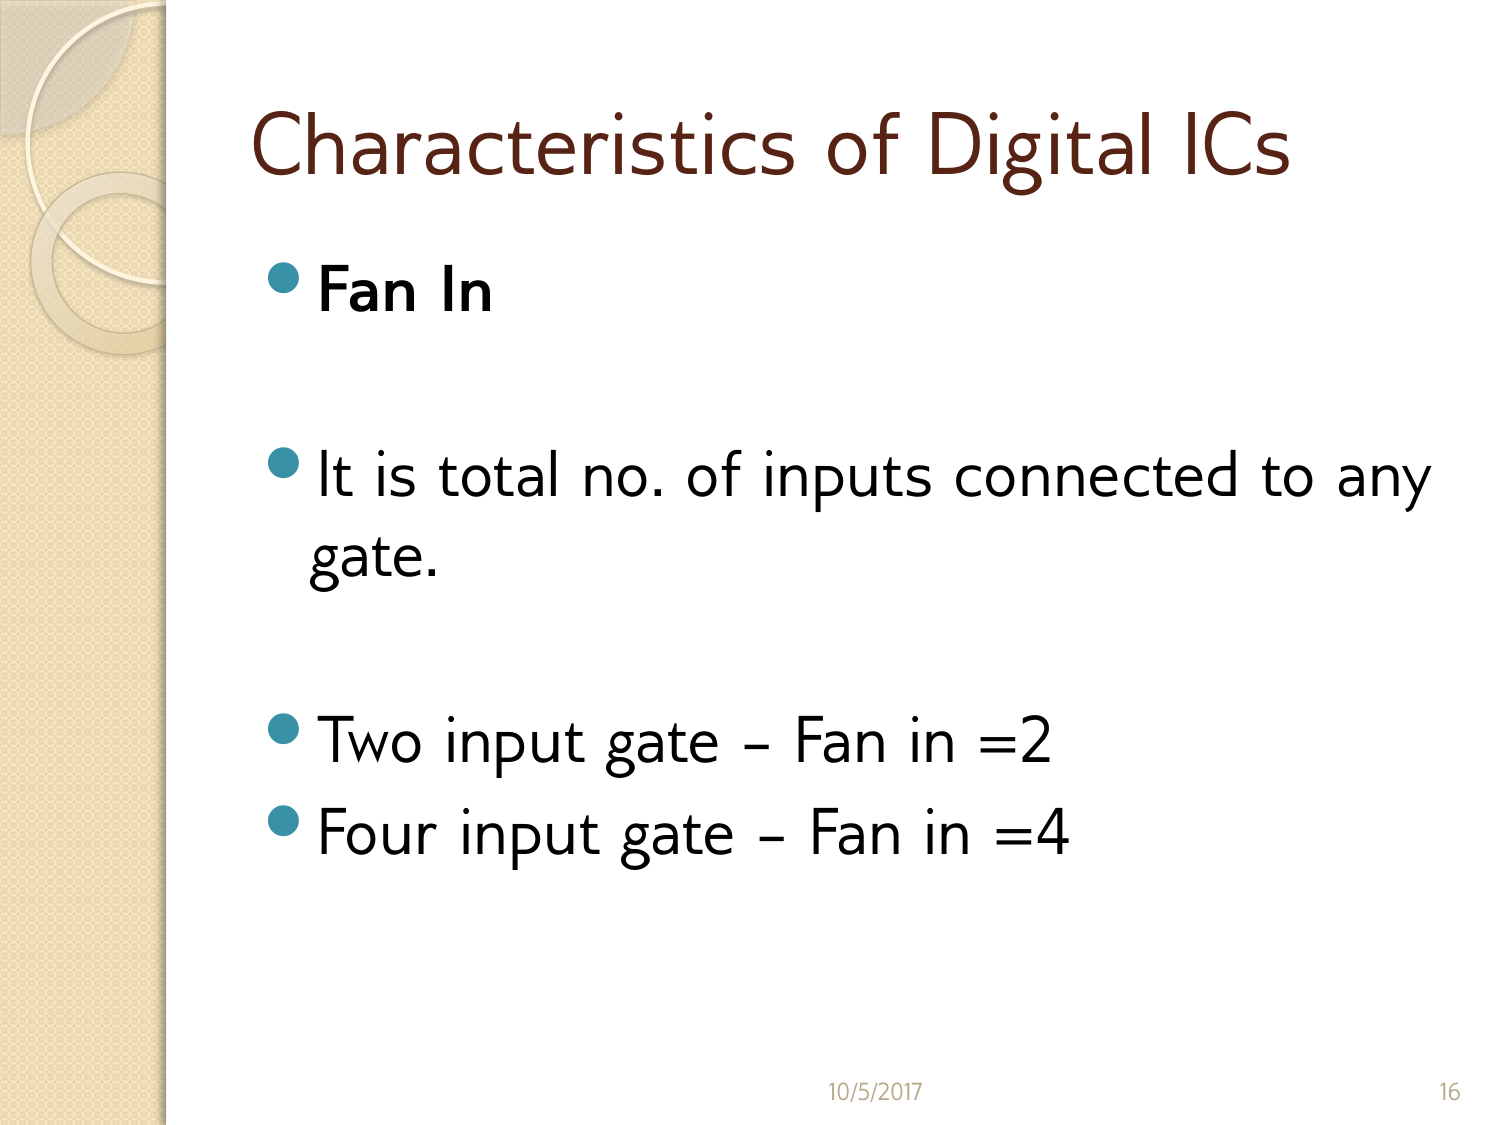

# Characteristics of Digital ICs
Fan In

It is total no. of inputs connected to any gate.

Two input gate – Fan in =2
Four input gate – Fan in =4

10/5/2017
16